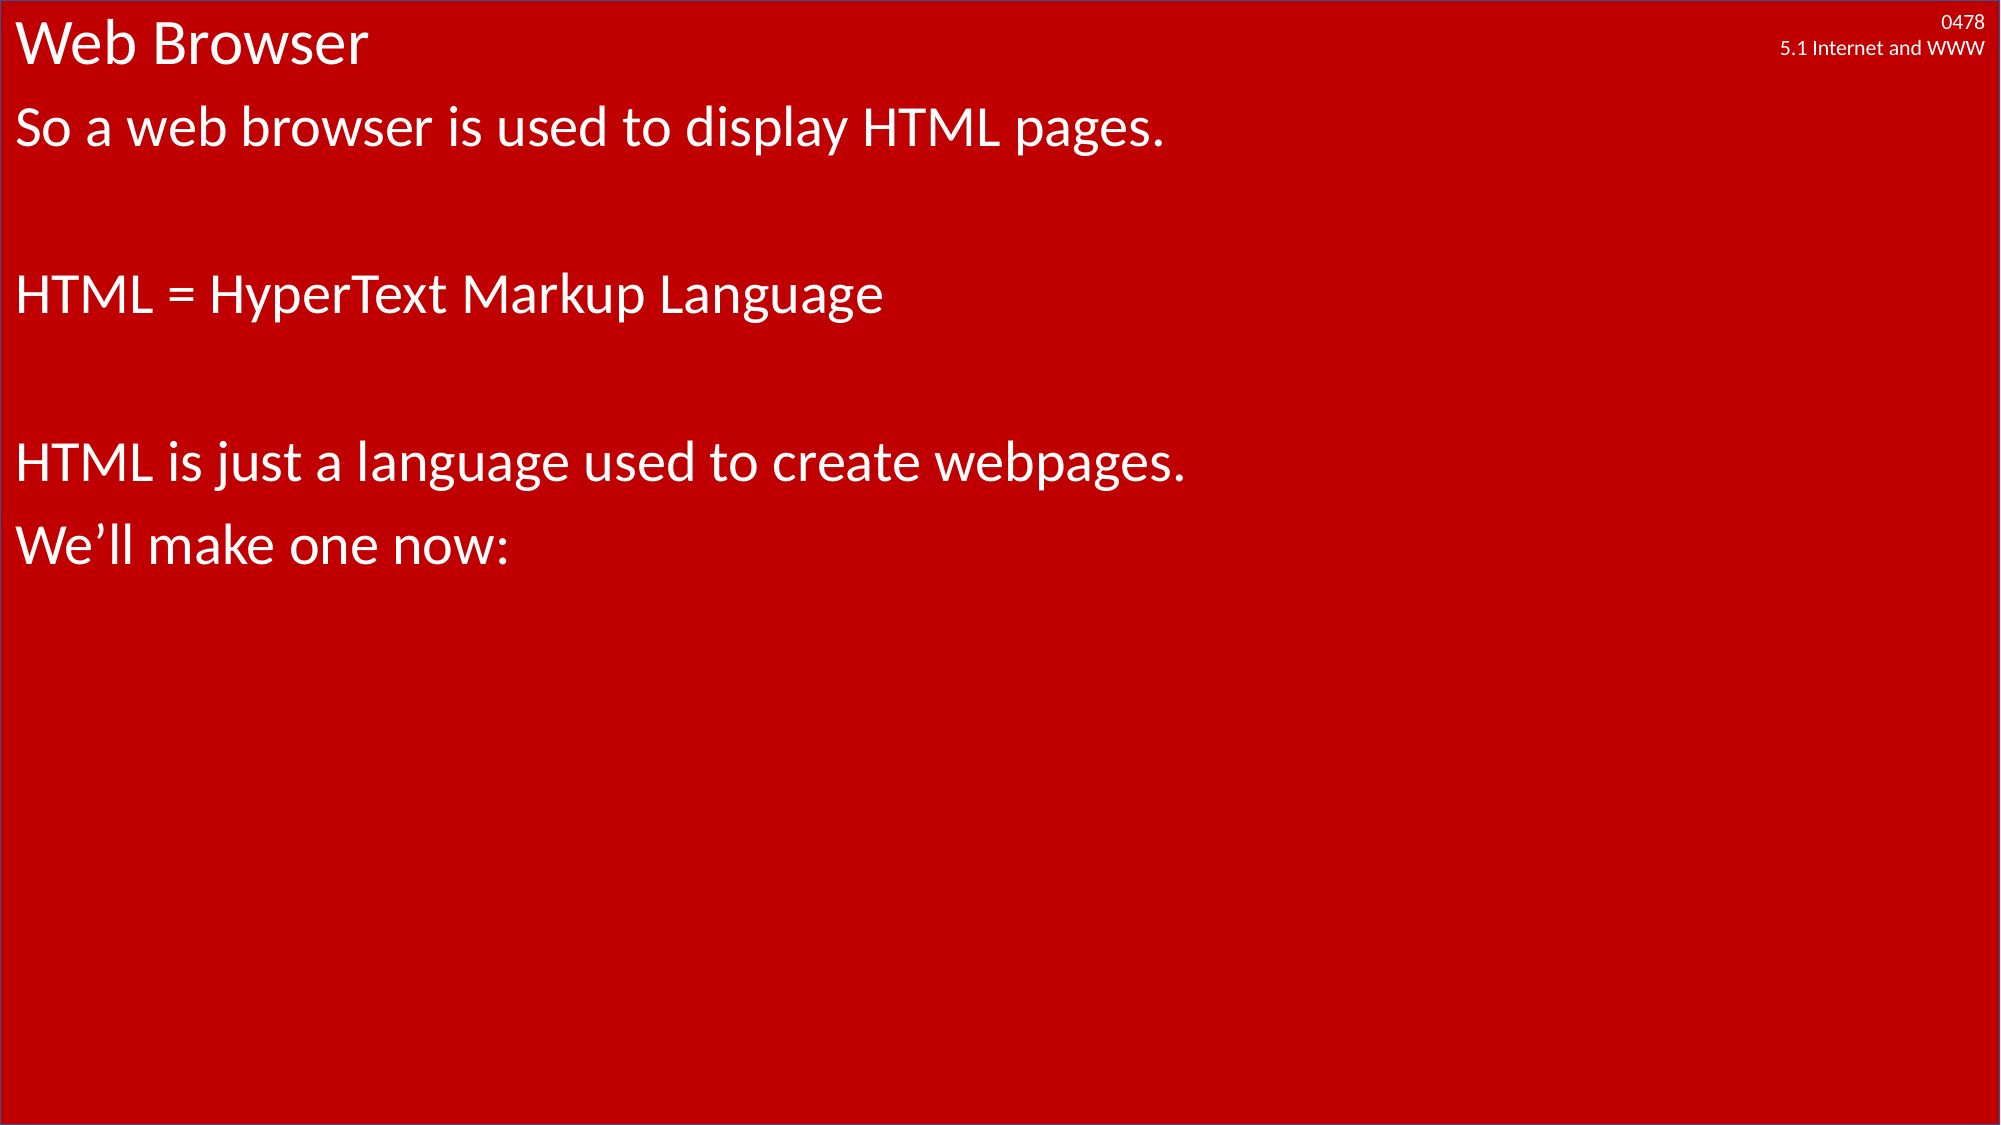

# Web Browser
So a web browser is used to display HTML pages.

HTML = HyperText Markup Language

HTML is just a language used to create webpages.
We’ll make one now: